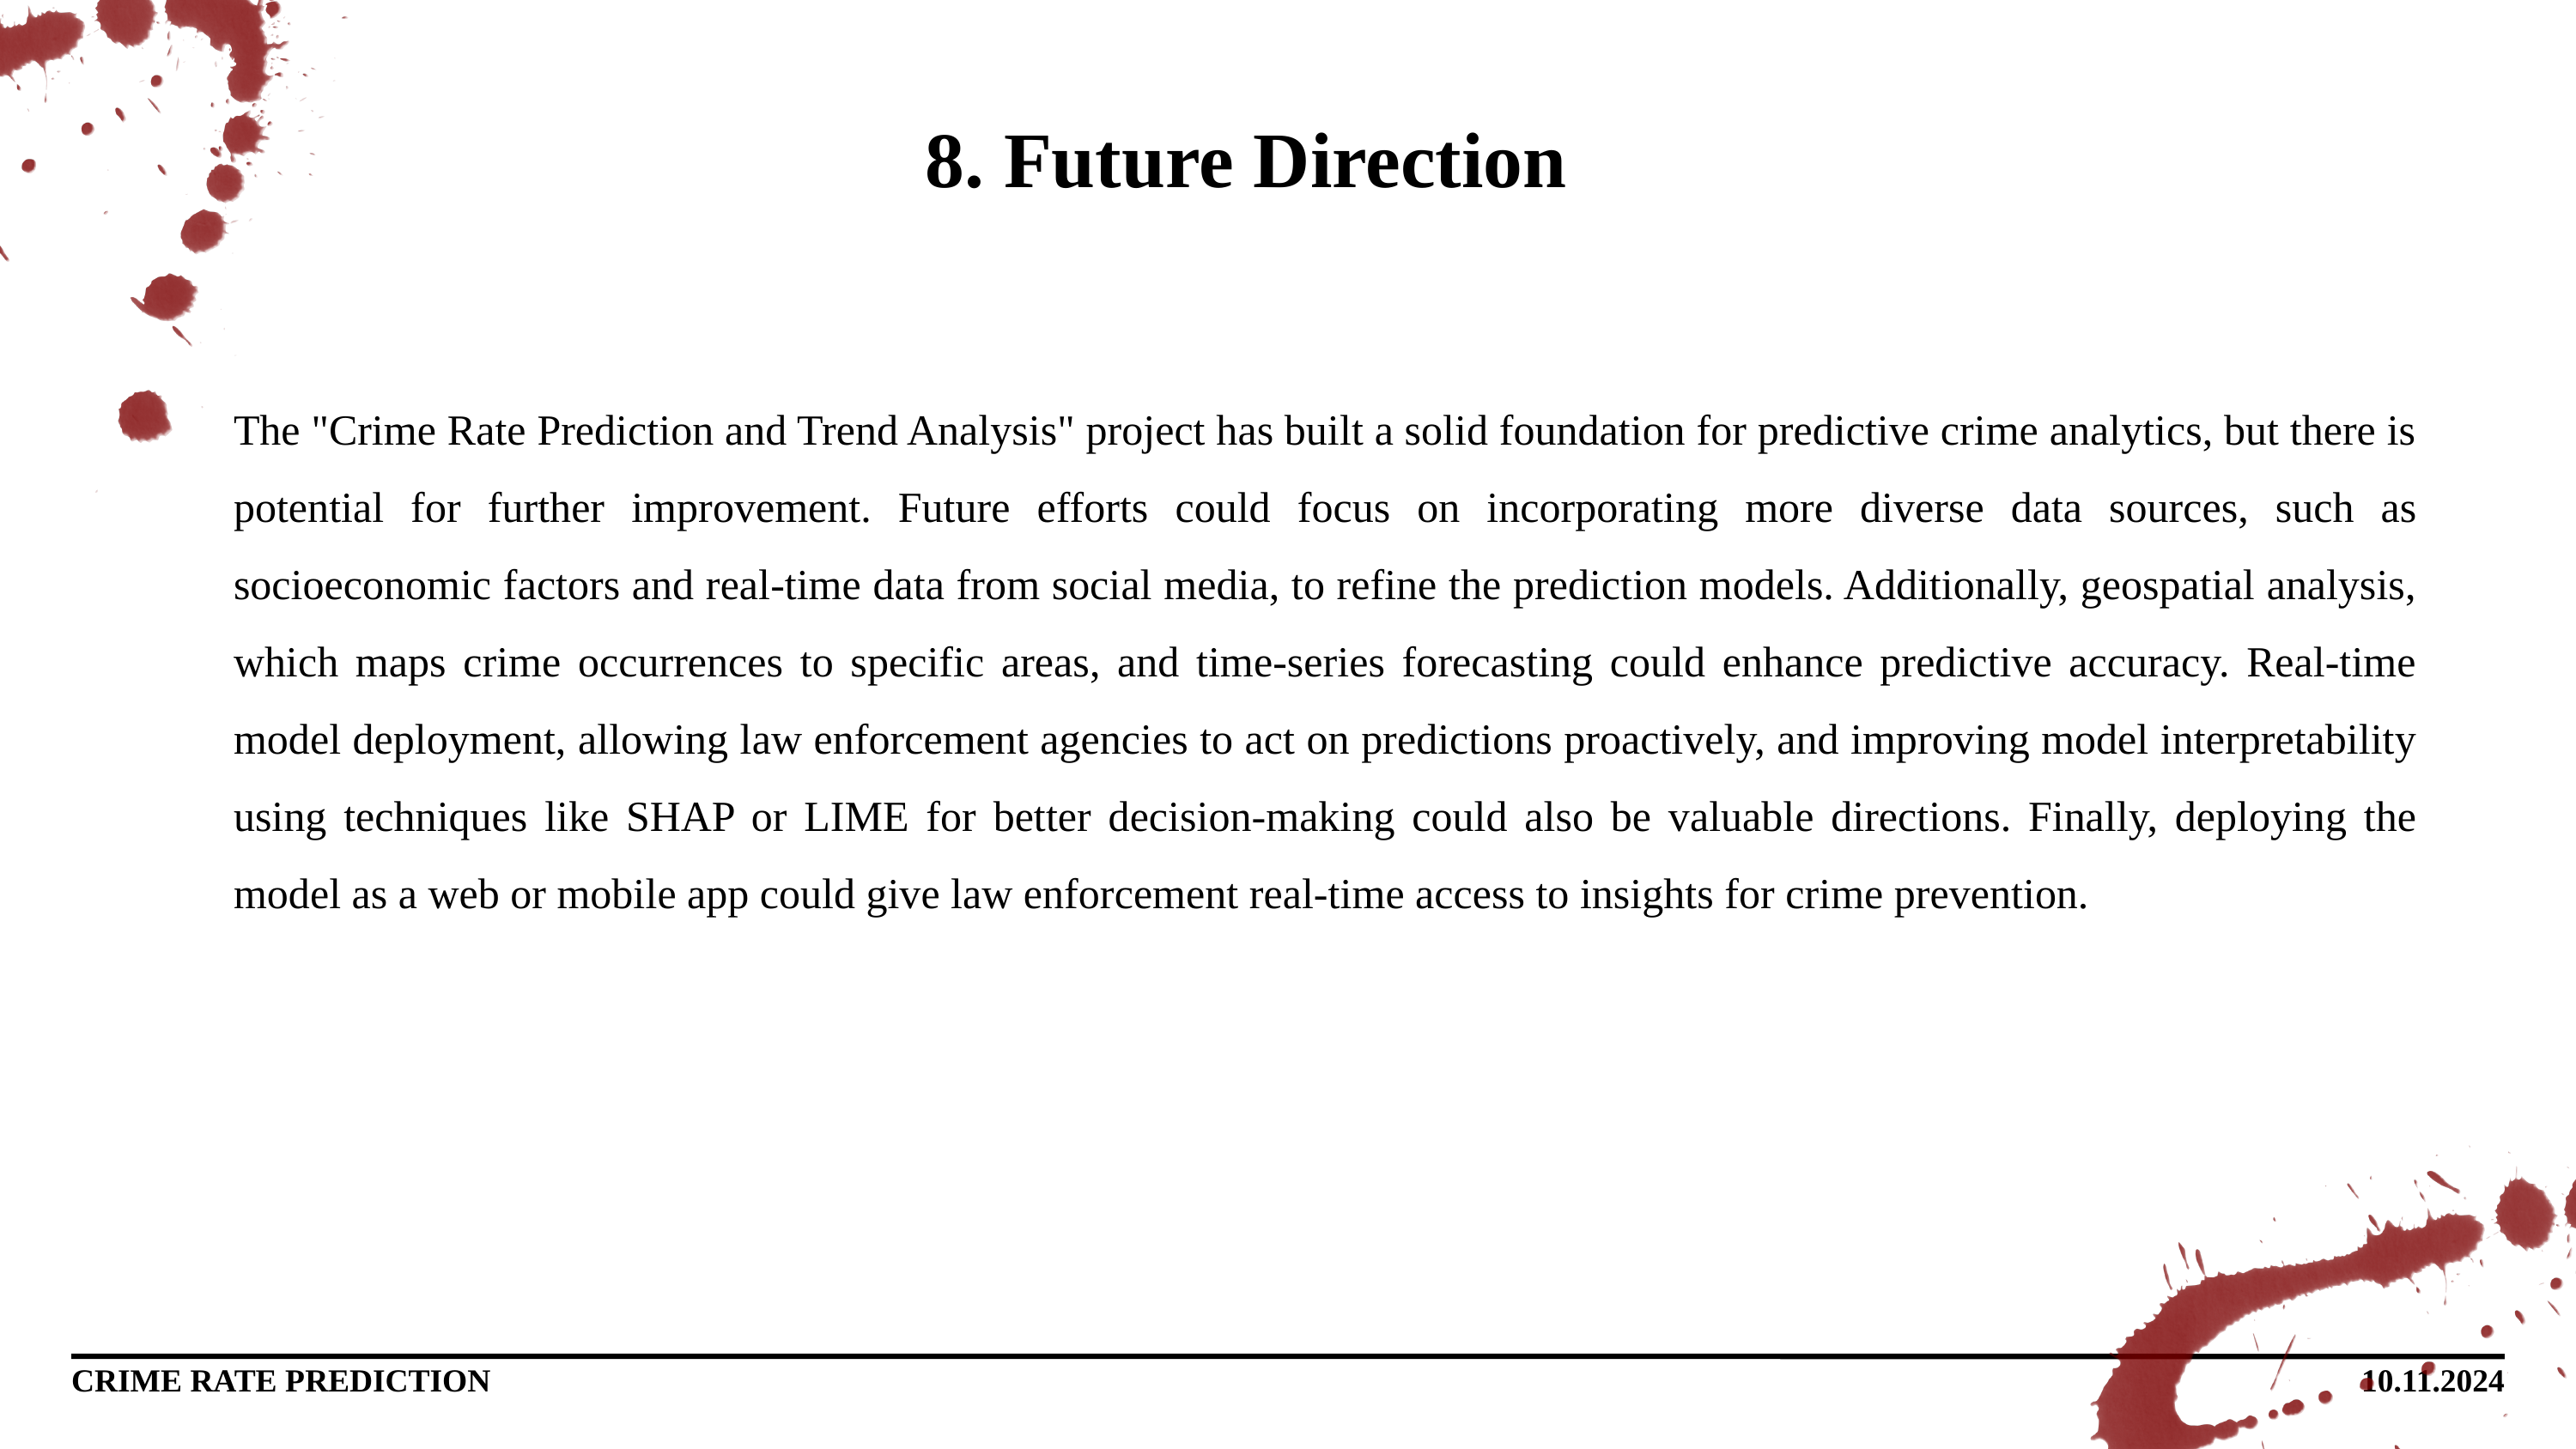

8. Future Direction
The "Crime Rate Prediction and Trend Analysis" project has built a solid foundation for predictive crime analytics, but there is potential for further improvement. Future efforts could focus on incorporating more diverse data sources, such as socioeconomic factors and real-time data from social media, to refine the prediction models. Additionally, geospatial analysis, which maps crime occurrences to specific areas, and time-series forecasting could enhance predictive accuracy. Real-time model deployment, allowing law enforcement agencies to act on predictions proactively, and improving model interpretability using techniques like SHAP or LIME for better decision-making could also be valuable directions. Finally, deploying the model as a web or mobile app could give law enforcement real-time access to insights for crime prevention.

CRIME RATE PREDICTION
10.11.2024